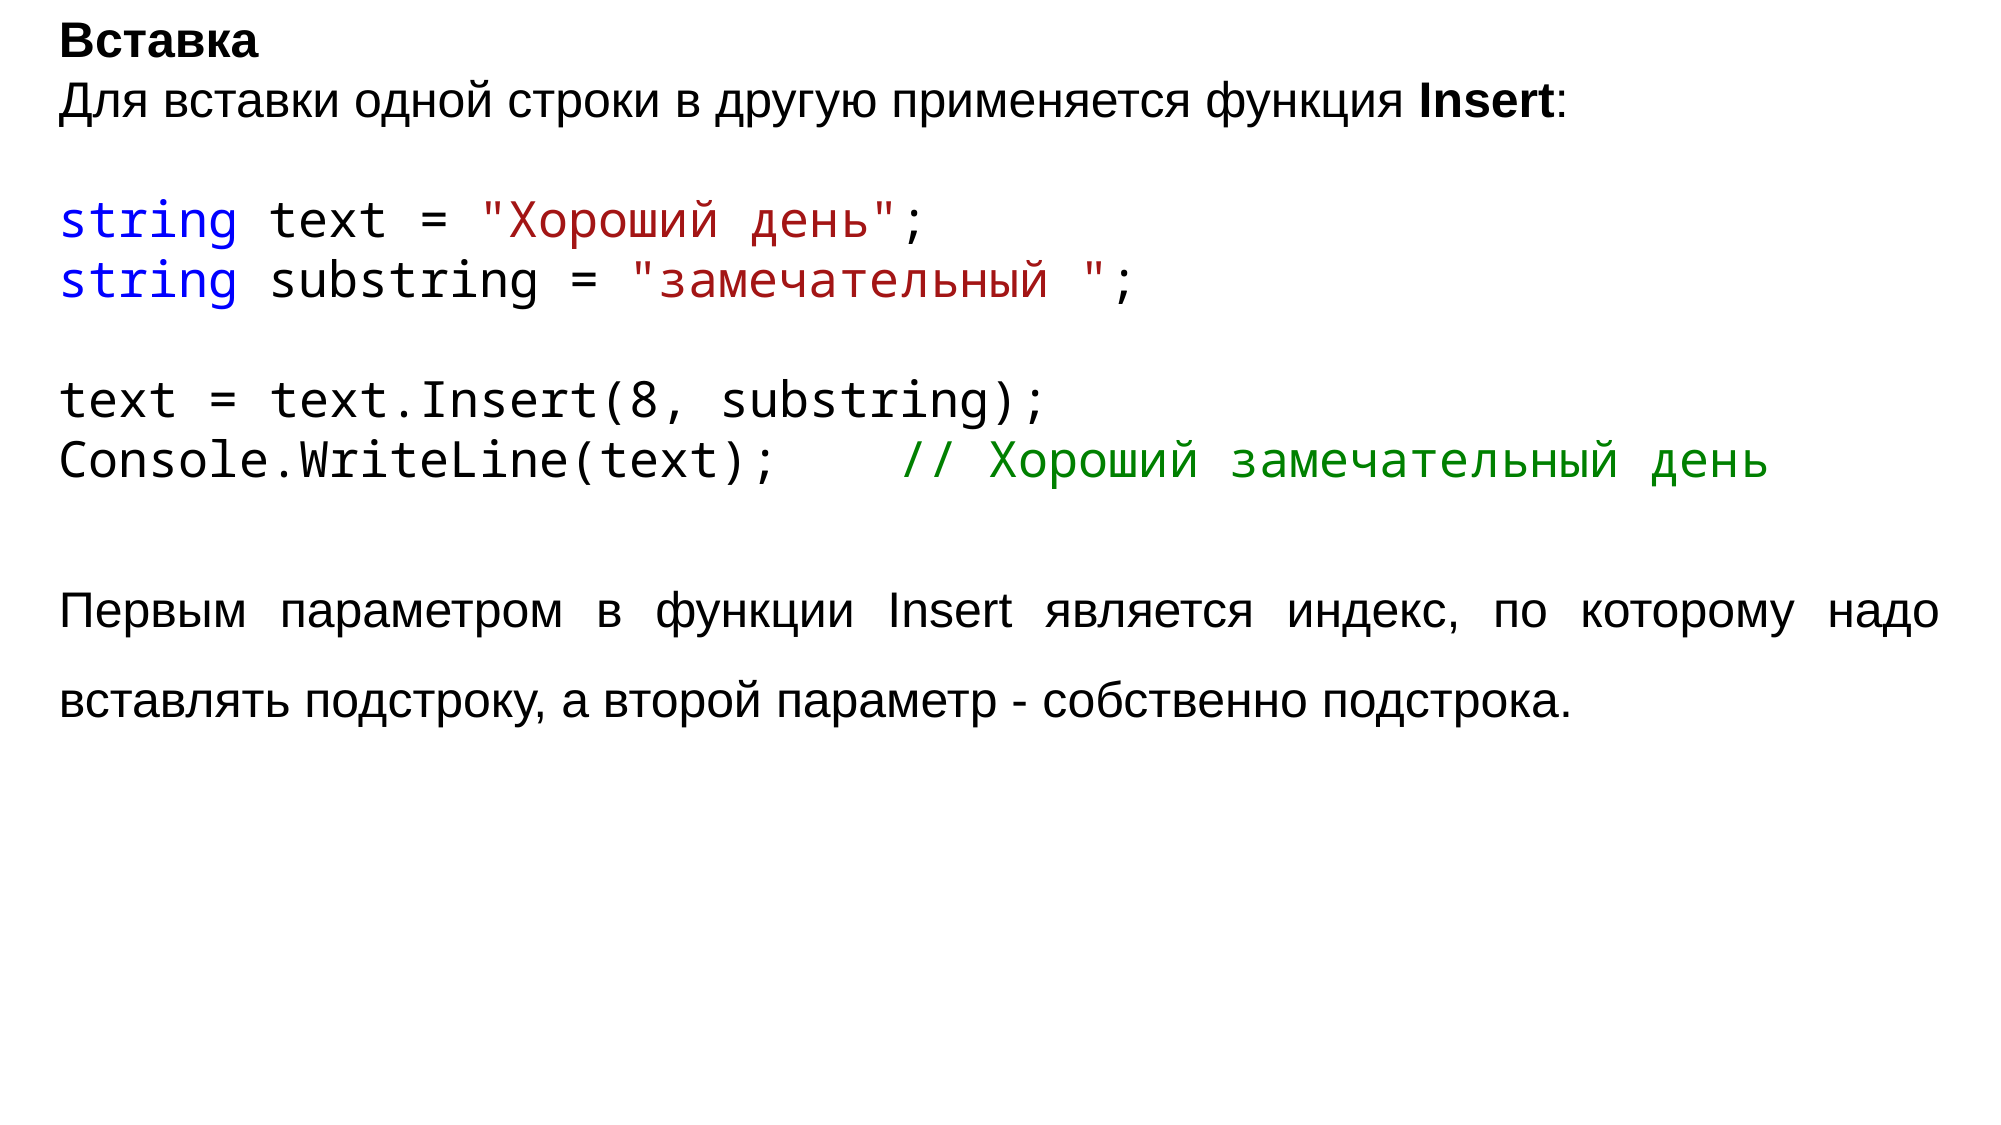

Вставка
Для вставки одной строки в другую применяется функция Insert:

string text = "Хороший день";
string substring = "замечательный ";

text = text.Insert(8, substring);
Console.WriteLine(text);    // Хороший замечательный день

Первым параметром в функции Insert является индекс, по которому надо вставлять подстроку, а второй параметр - собственно подстрока.